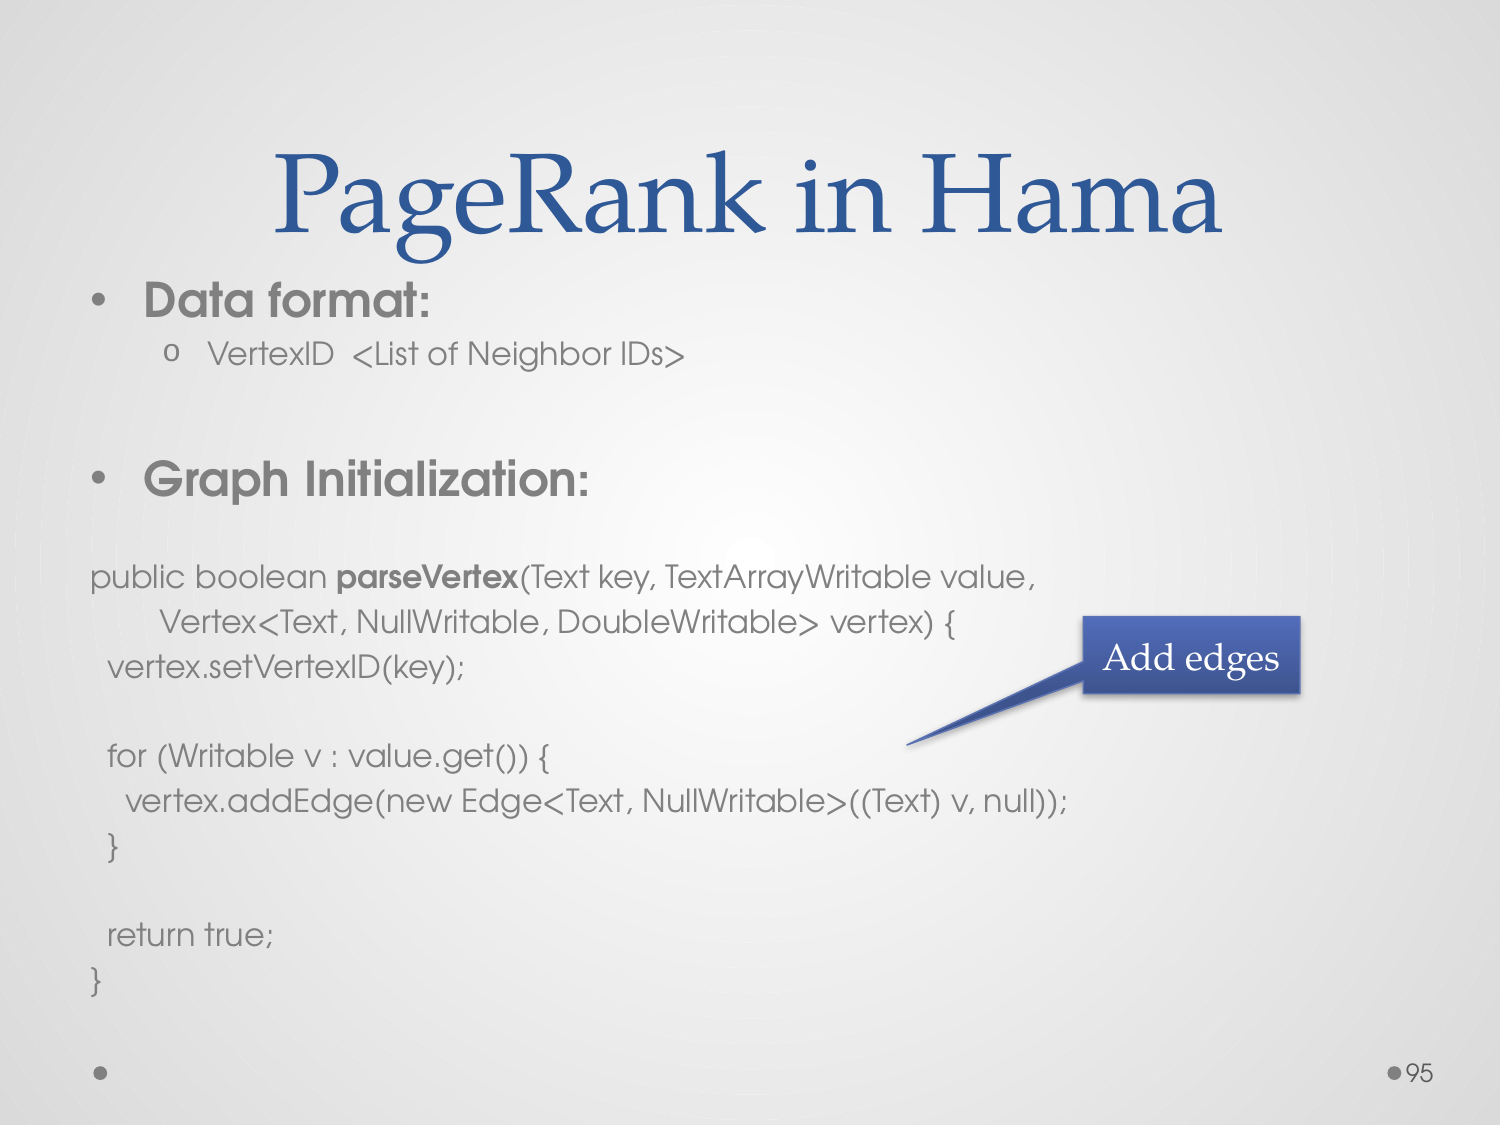

# PageRank in Hama
Data format:
VertexID	<List of Neighbor IDs>

Graph Initialization:

public boolean parseVertex(Text key, TextArrayWritable value,
        Vertex<Text, NullWritable, DoubleWritable> vertex) {
  vertex.setVertexID(key);

  for (Writable v : value.get()) {
    vertex.addEdge(new Edge<Text, NullWritable>((Text) v, null));
  }

  return true;
}
Add edges
95